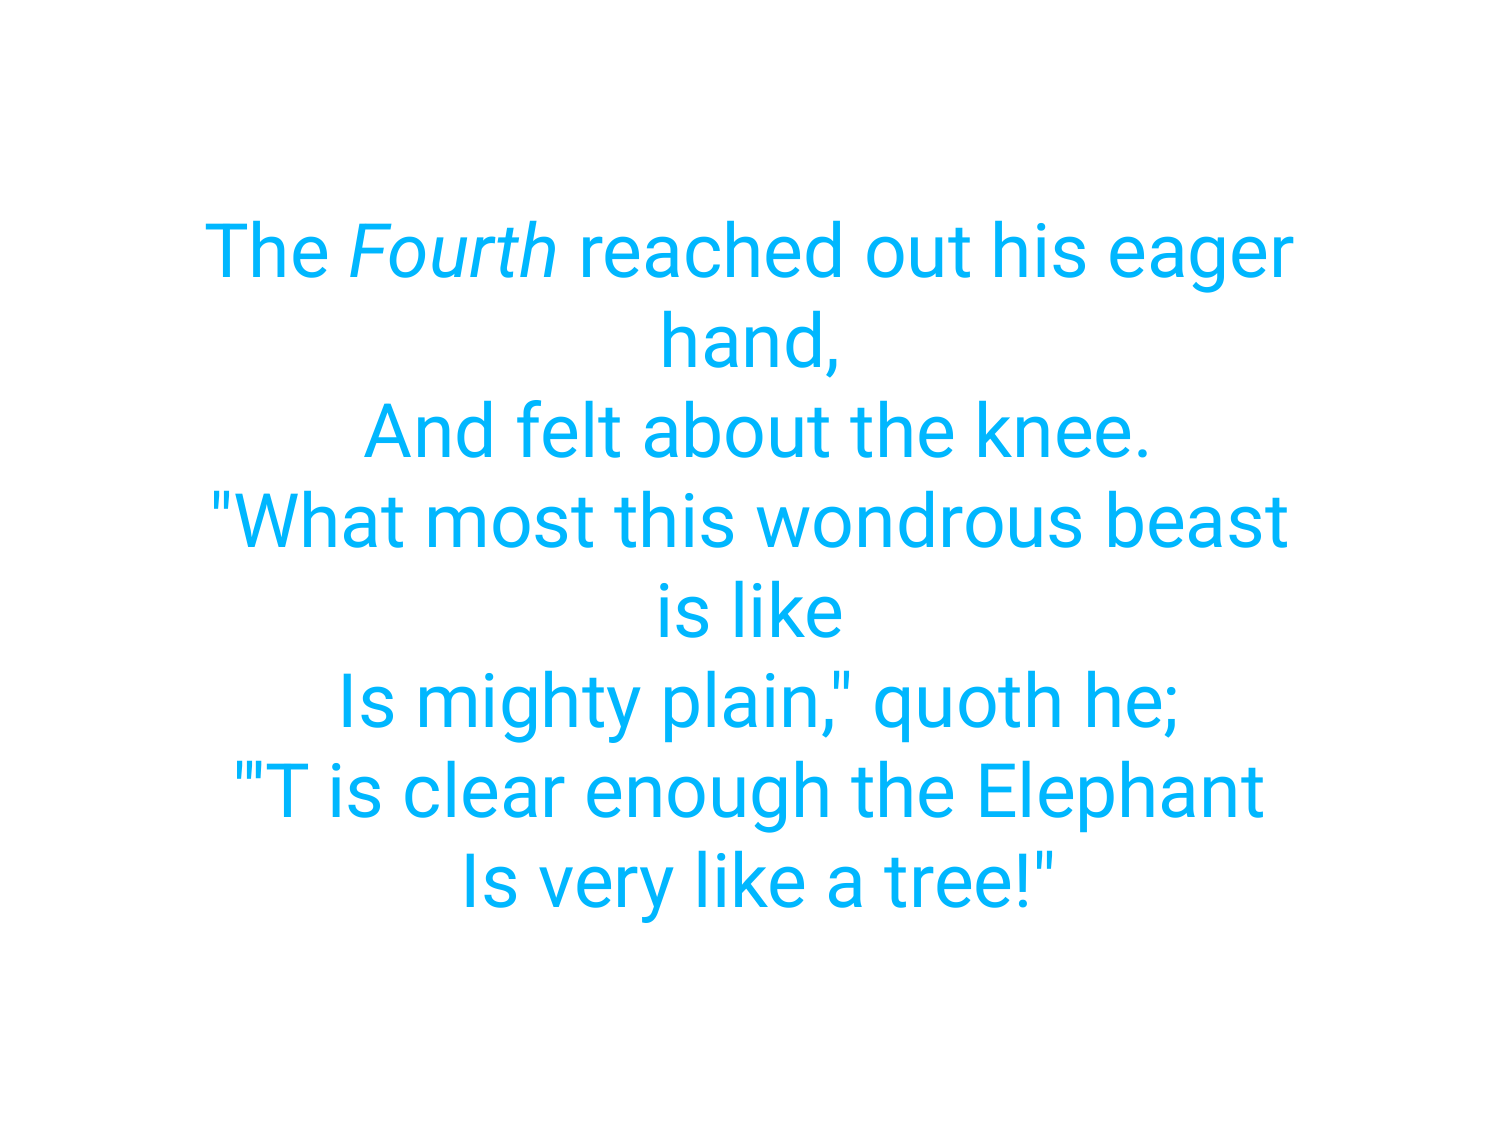

# The Fourth reached out his eager hand,  And felt about the knee. "What most this wondrous beast is like  Is mighty plain," quoth he; "'T is clear enough the Elephant  Is very like a tree!"